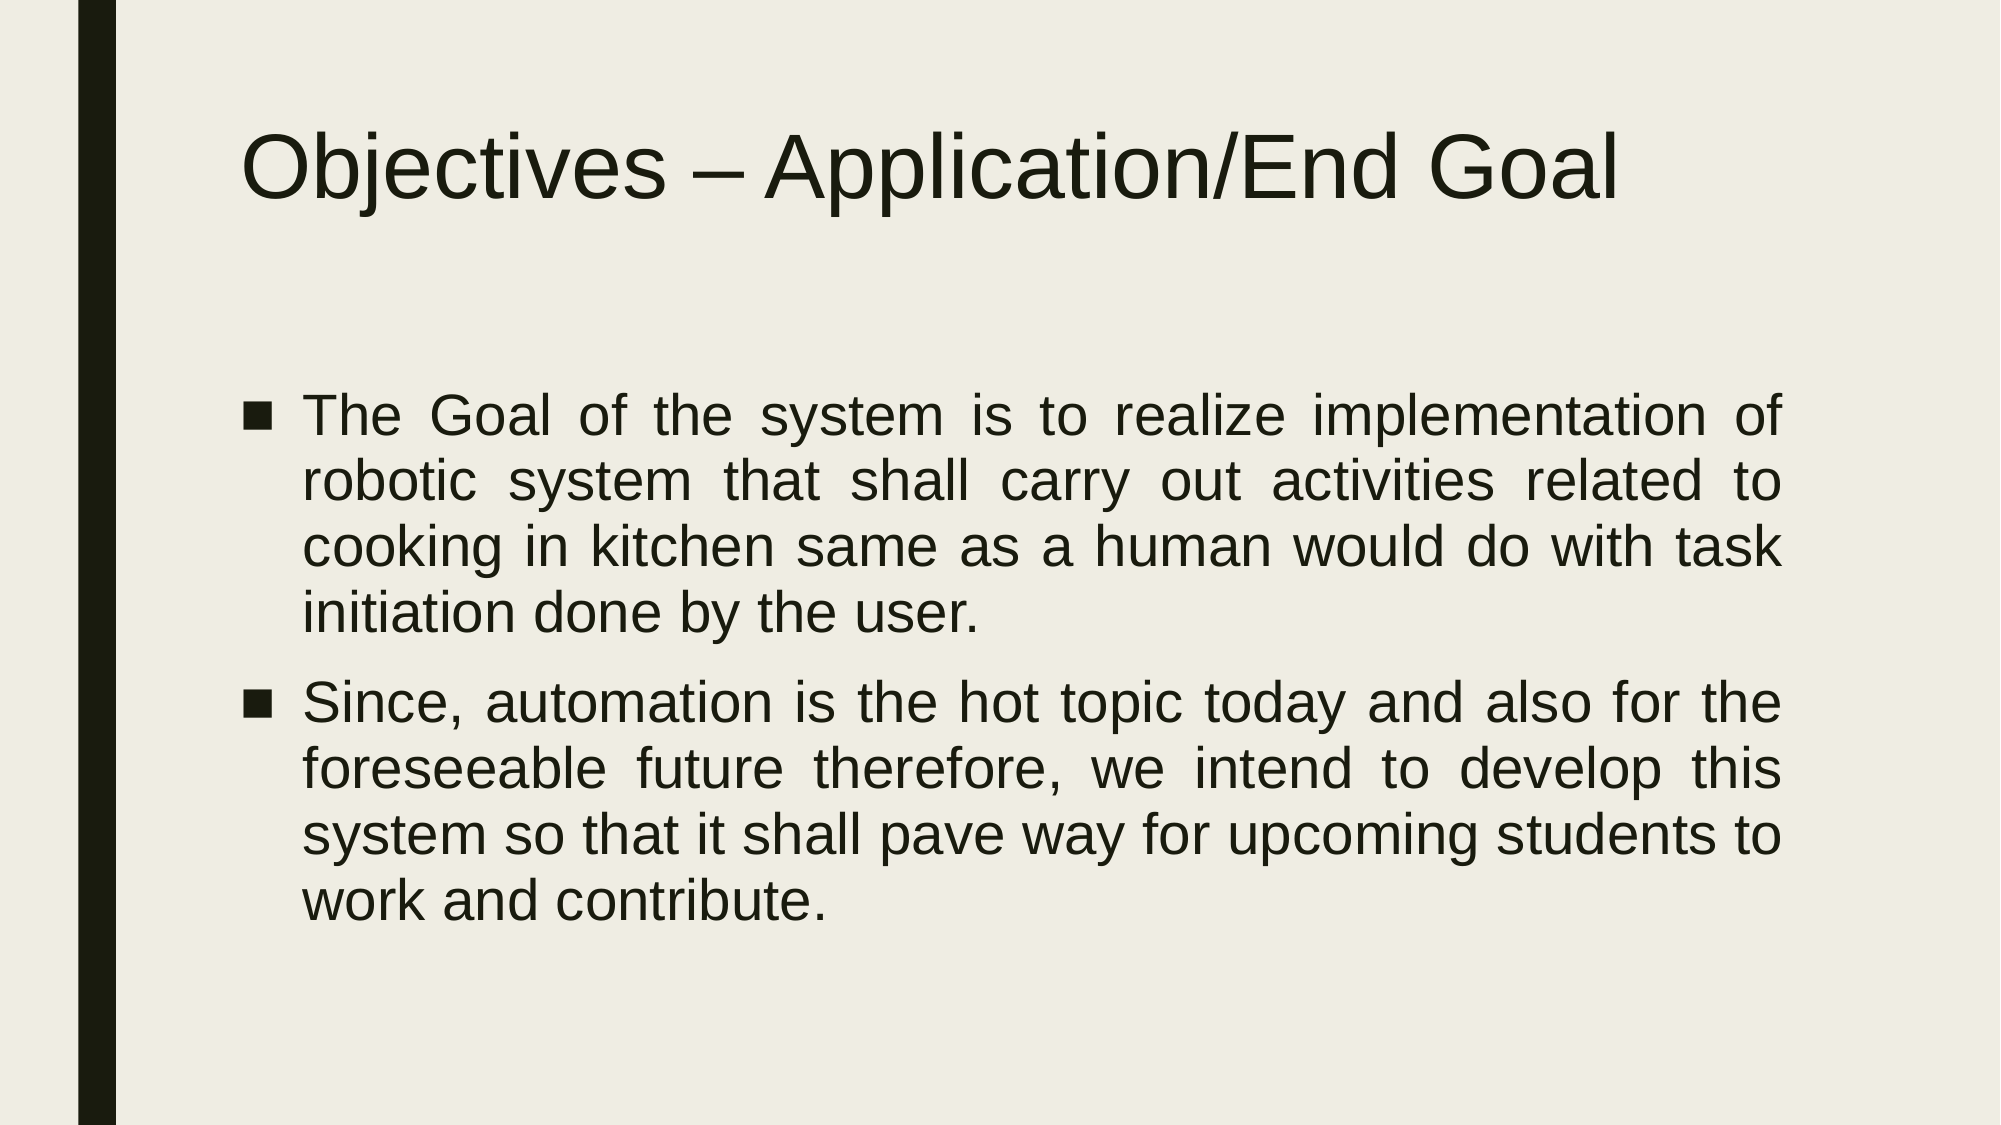

# Objectives – Application/End Goal
The Goal of the system is to realize implementation of robotic system that shall carry out activities related to cooking in kitchen same as a human would do with task initiation done by the user.
Since, automation is the hot topic today and also for the foreseeable future therefore, we intend to develop this system so that it shall pave way for upcoming students to work and contribute.